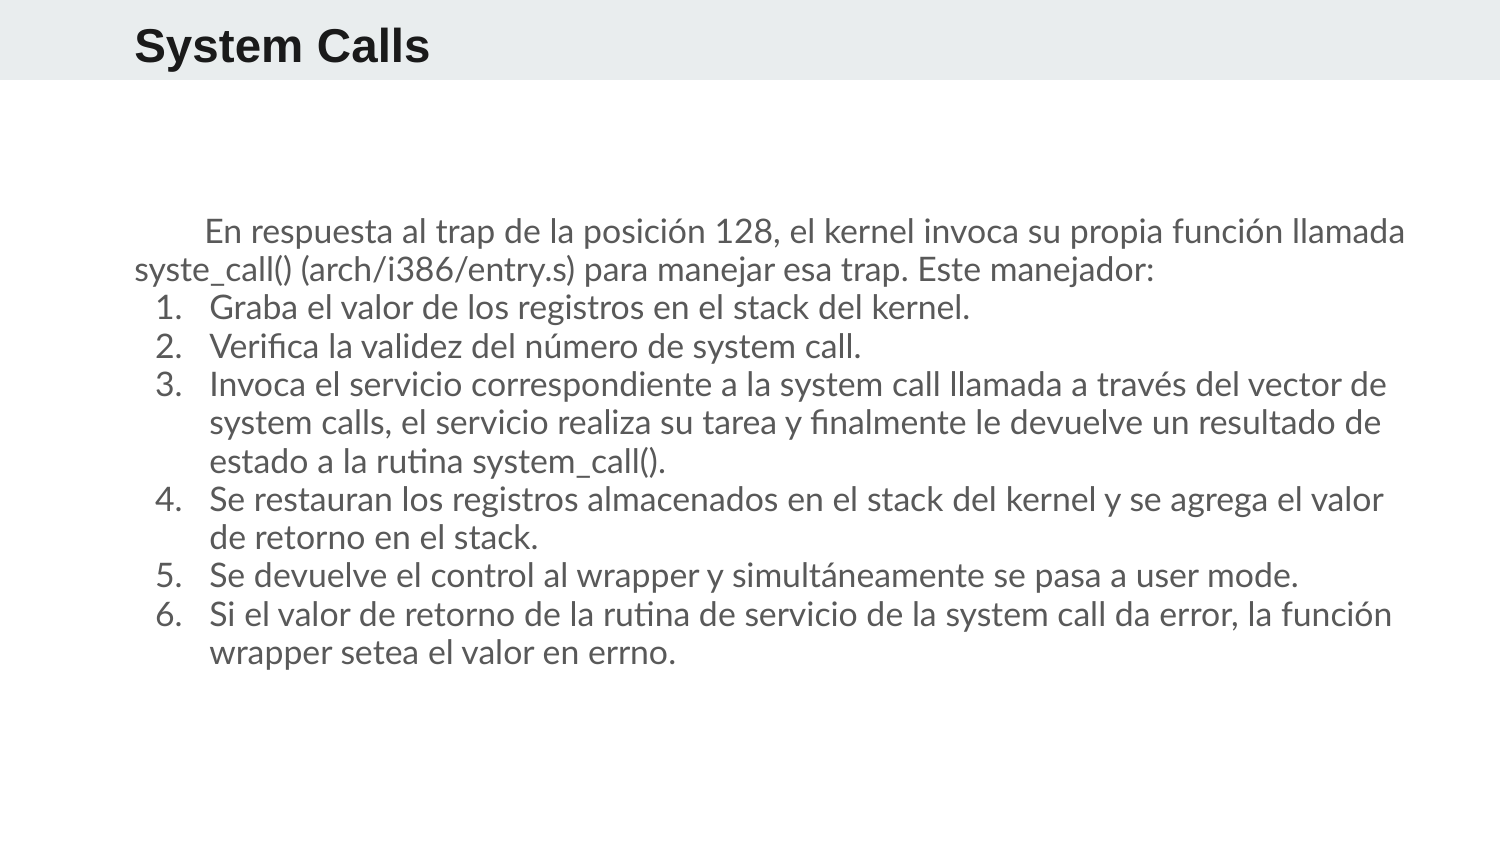

# System Calls

        En respuesta al trap de la posición 128, el kernel invoca su propia función llamada syste_call() (arch/i386/entry.s) para manejar esa trap. Este manejador:
Graba el valor de los registros en el stack del kernel.
Verifica la validez del número de system call.
Invoca el servicio correspondiente a la system call llamada a través del vector de system calls, el servicio realiza su tarea y finalmente le devuelve un resultado de estado a la rutina system_call().
Se restauran los registros almacenados en el stack del kernel y se agrega el valor de retorno en el stack.
Se devuelve el control al wrapper y simultáneamente se pasa a user mode.
Si el valor de retorno de la rutina de servicio de la system call da error, la función wrapper setea el valor en errno.